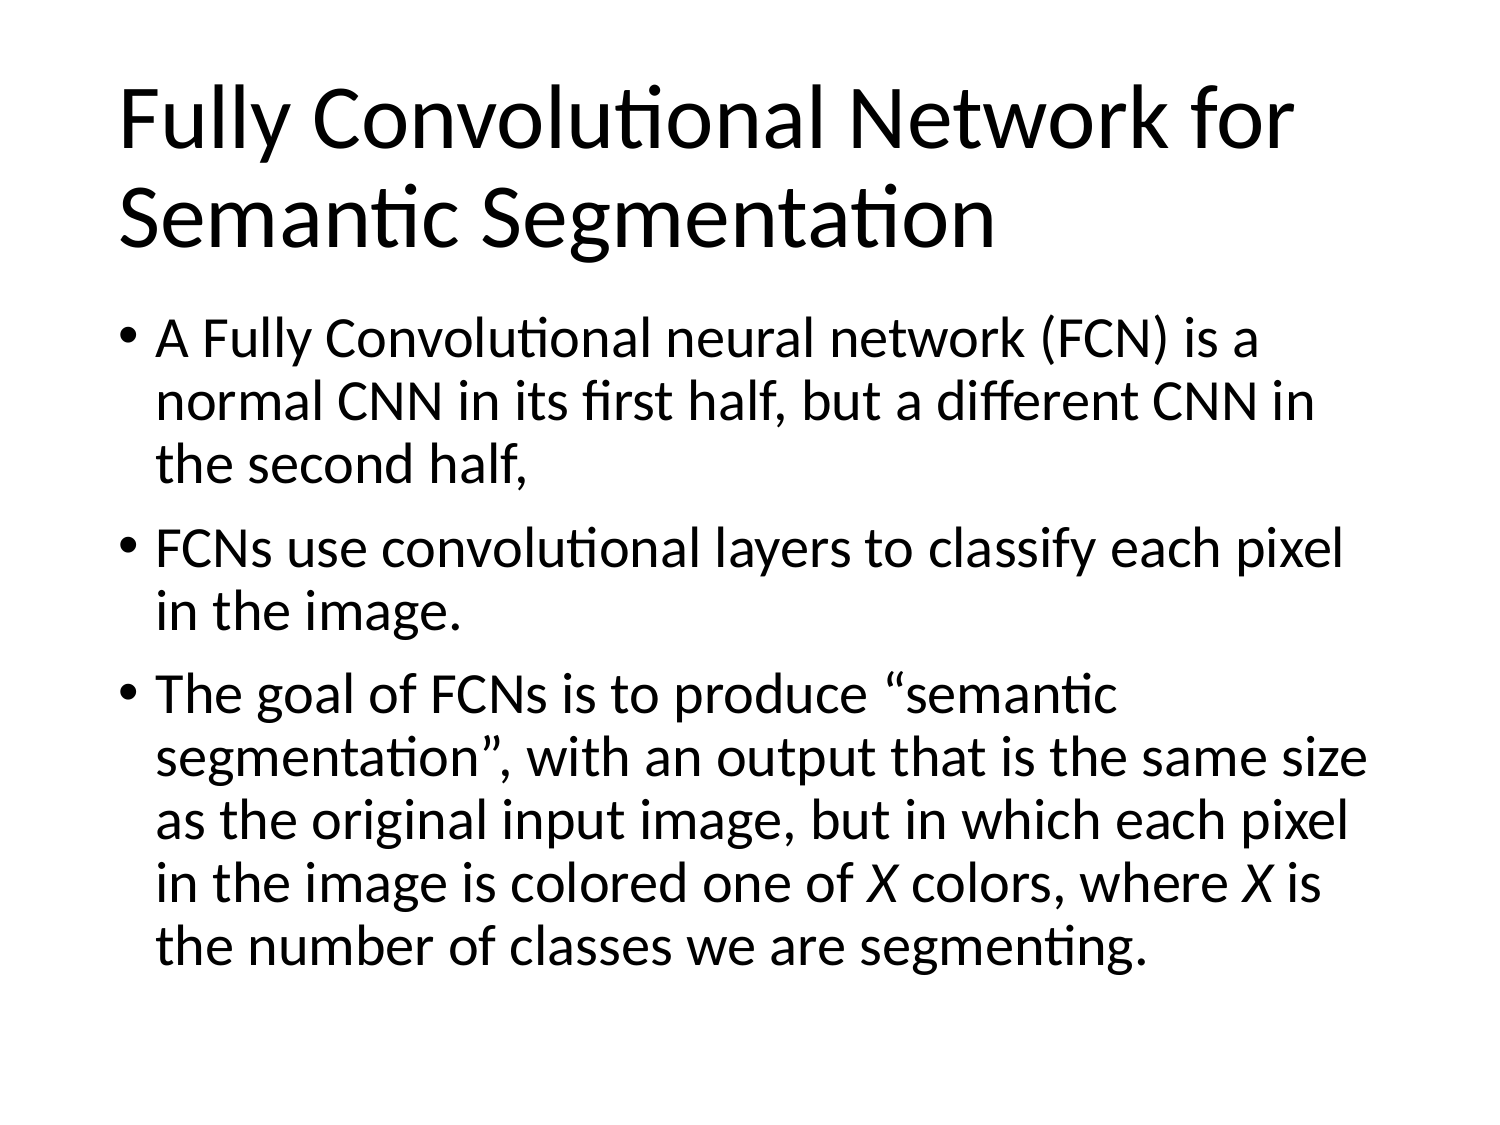

# Fully Convolutional Network for Semantic Segmentation
A Fully Convolutional neural network (FCN) is a normal CNN in its first half, but a different CNN in the second half,
FCNs use convolutional layers to classify each pixel in the image.
The goal of FCNs is to produce “semantic segmentation”, with an output that is the same size as the original input image, but in which each pixel in the image is colored one of X colors, where X is the number of classes we are segmenting.